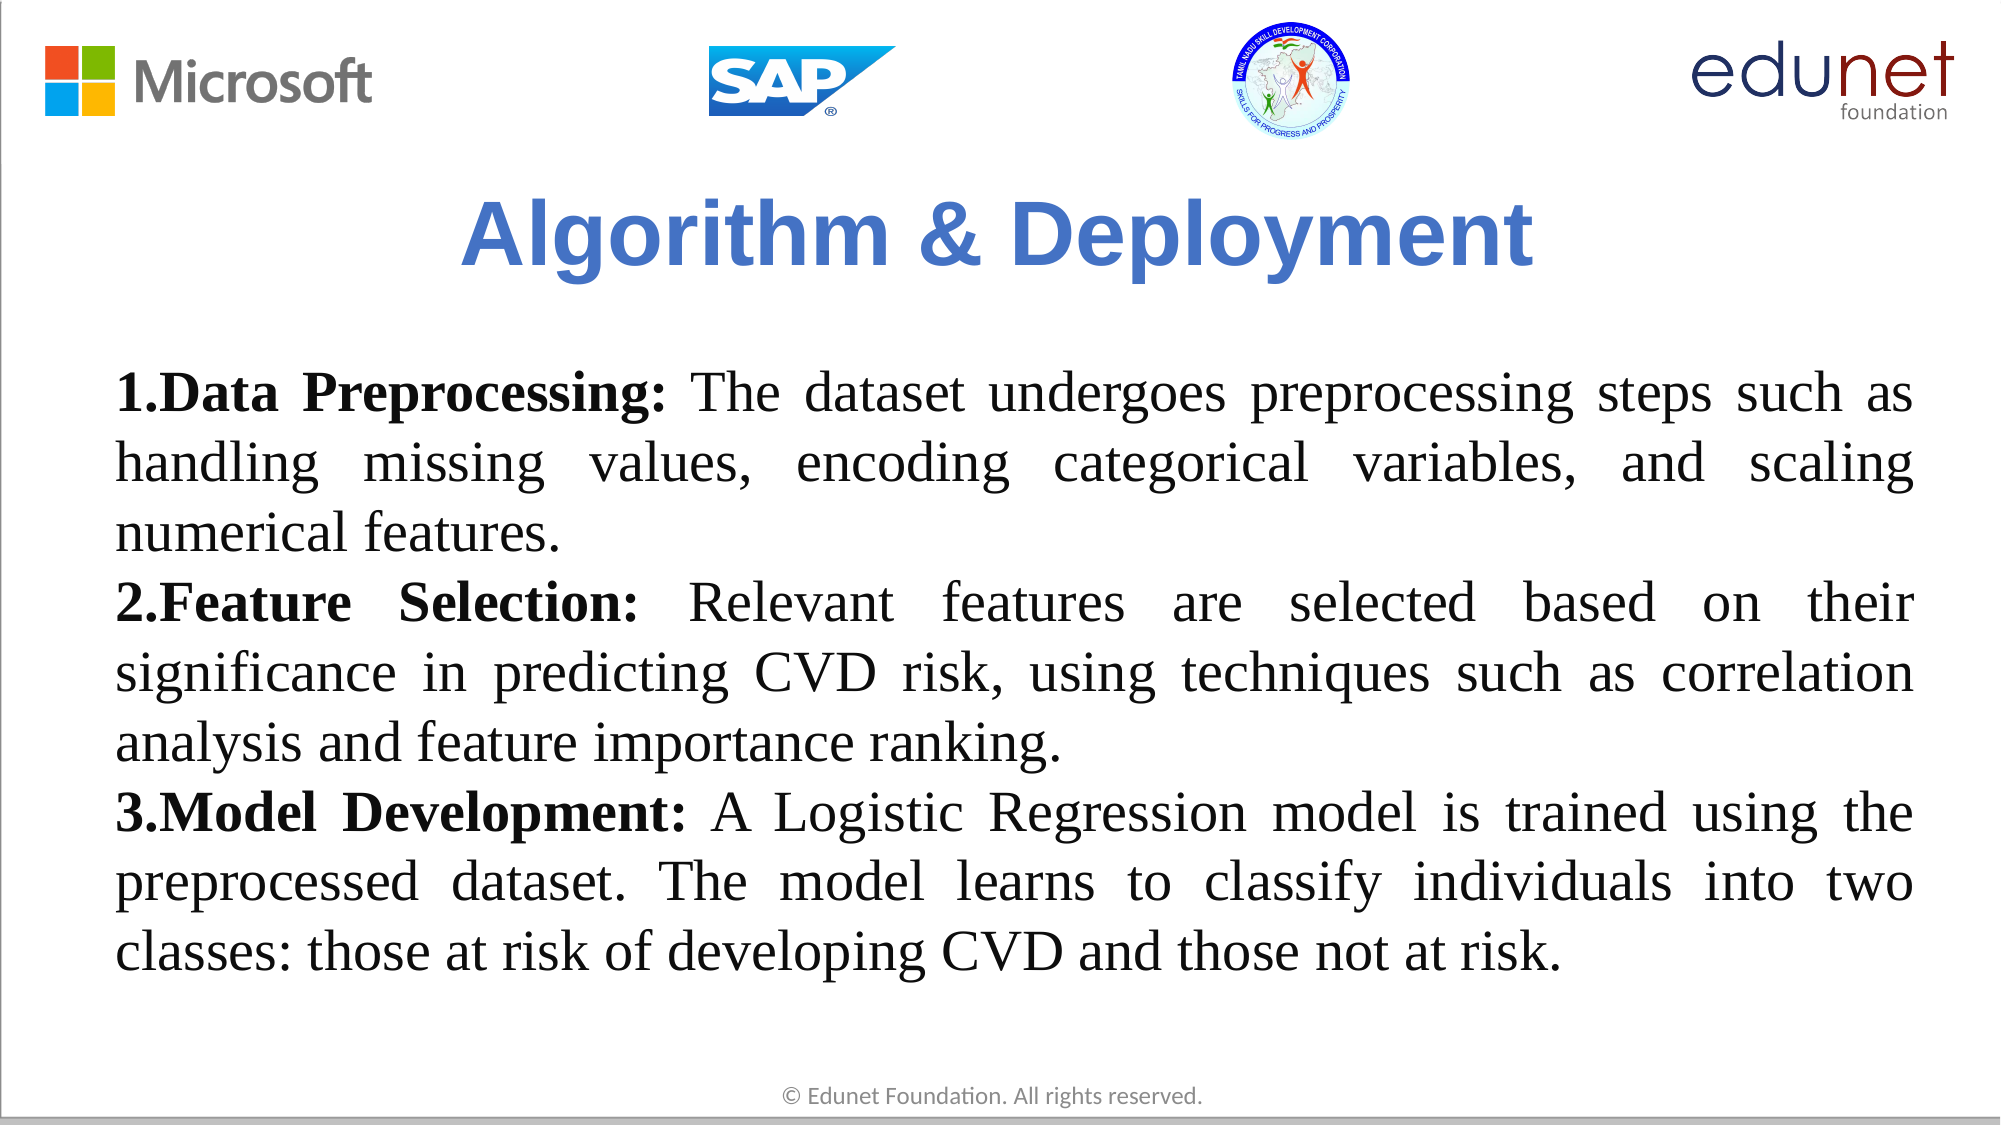

# Algorithm & Deployment
Data Preprocessing: The dataset undergoes preprocessing steps such as handling missing values, encoding categorical variables, and scaling numerical features.
Feature Selection: Relevant features are selected based on their significance in predicting CVD risk, using techniques such as correlation analysis and feature importance ranking.
Model Development: A Logistic Regression model is trained using the preprocessed dataset. The model learns to classify individuals into two classes: those at risk of developing CVD and those not at risk.

© Edunet Foundation. All rights reserved.